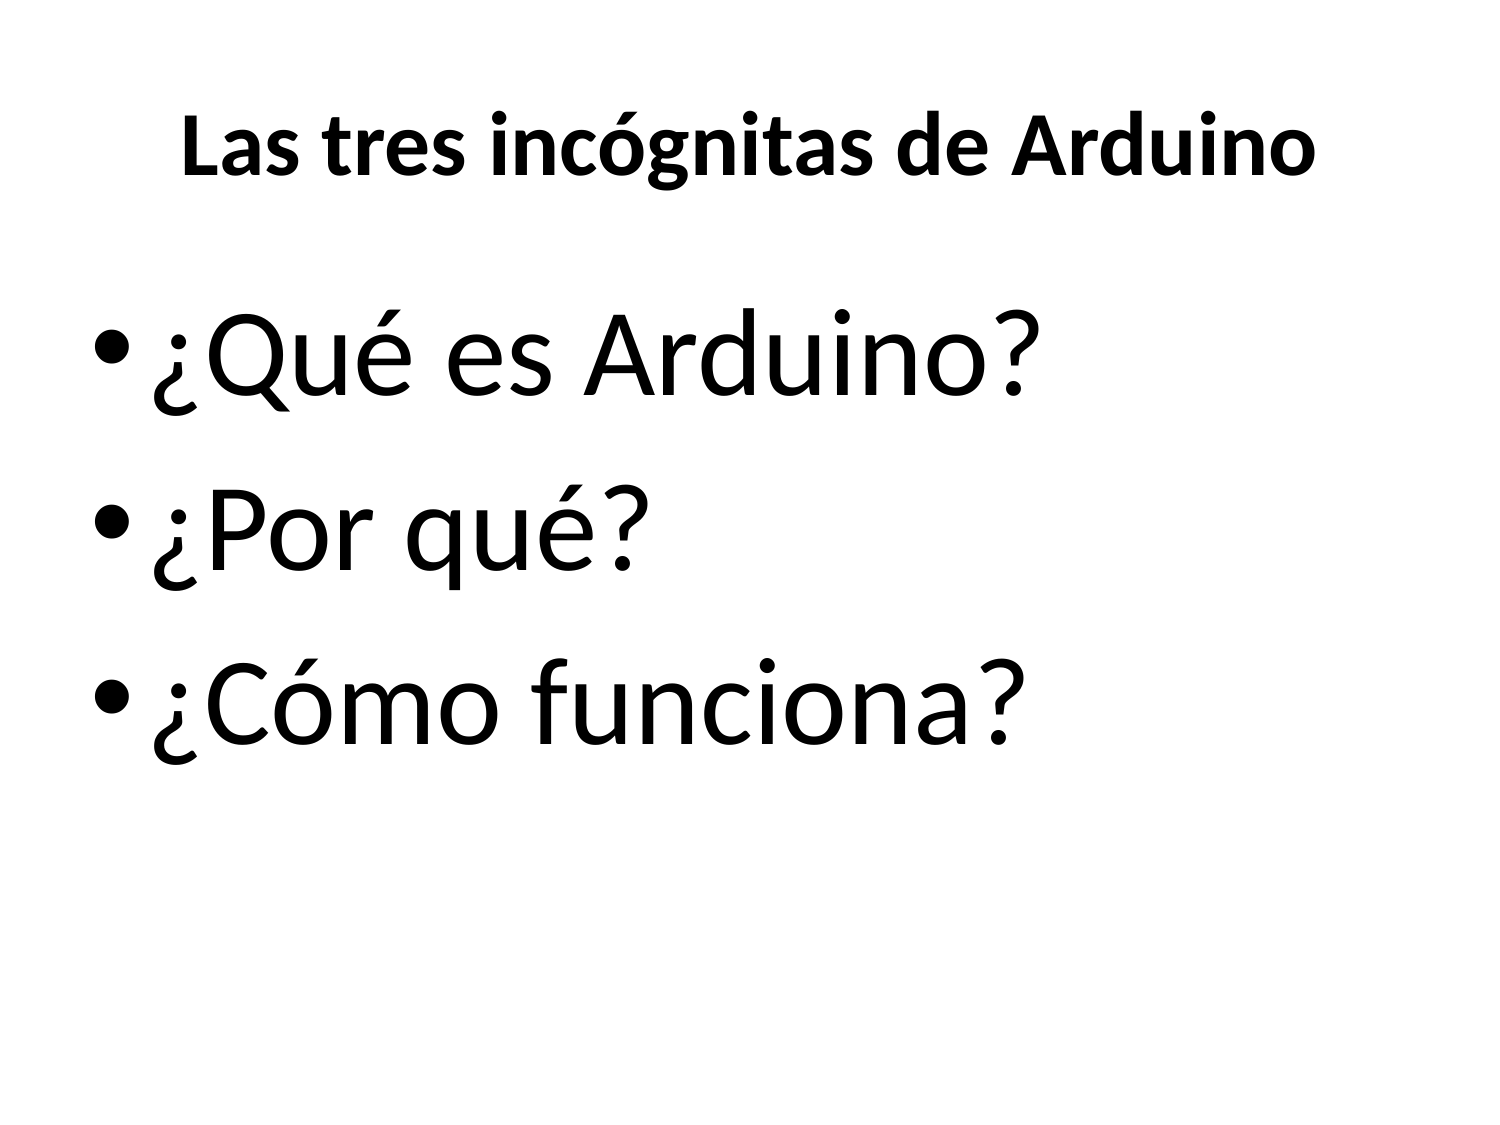

# Las tres incógnitas de Arduino
¿Qué es Arduino?
¿Por qué?
¿Cómo funciona?